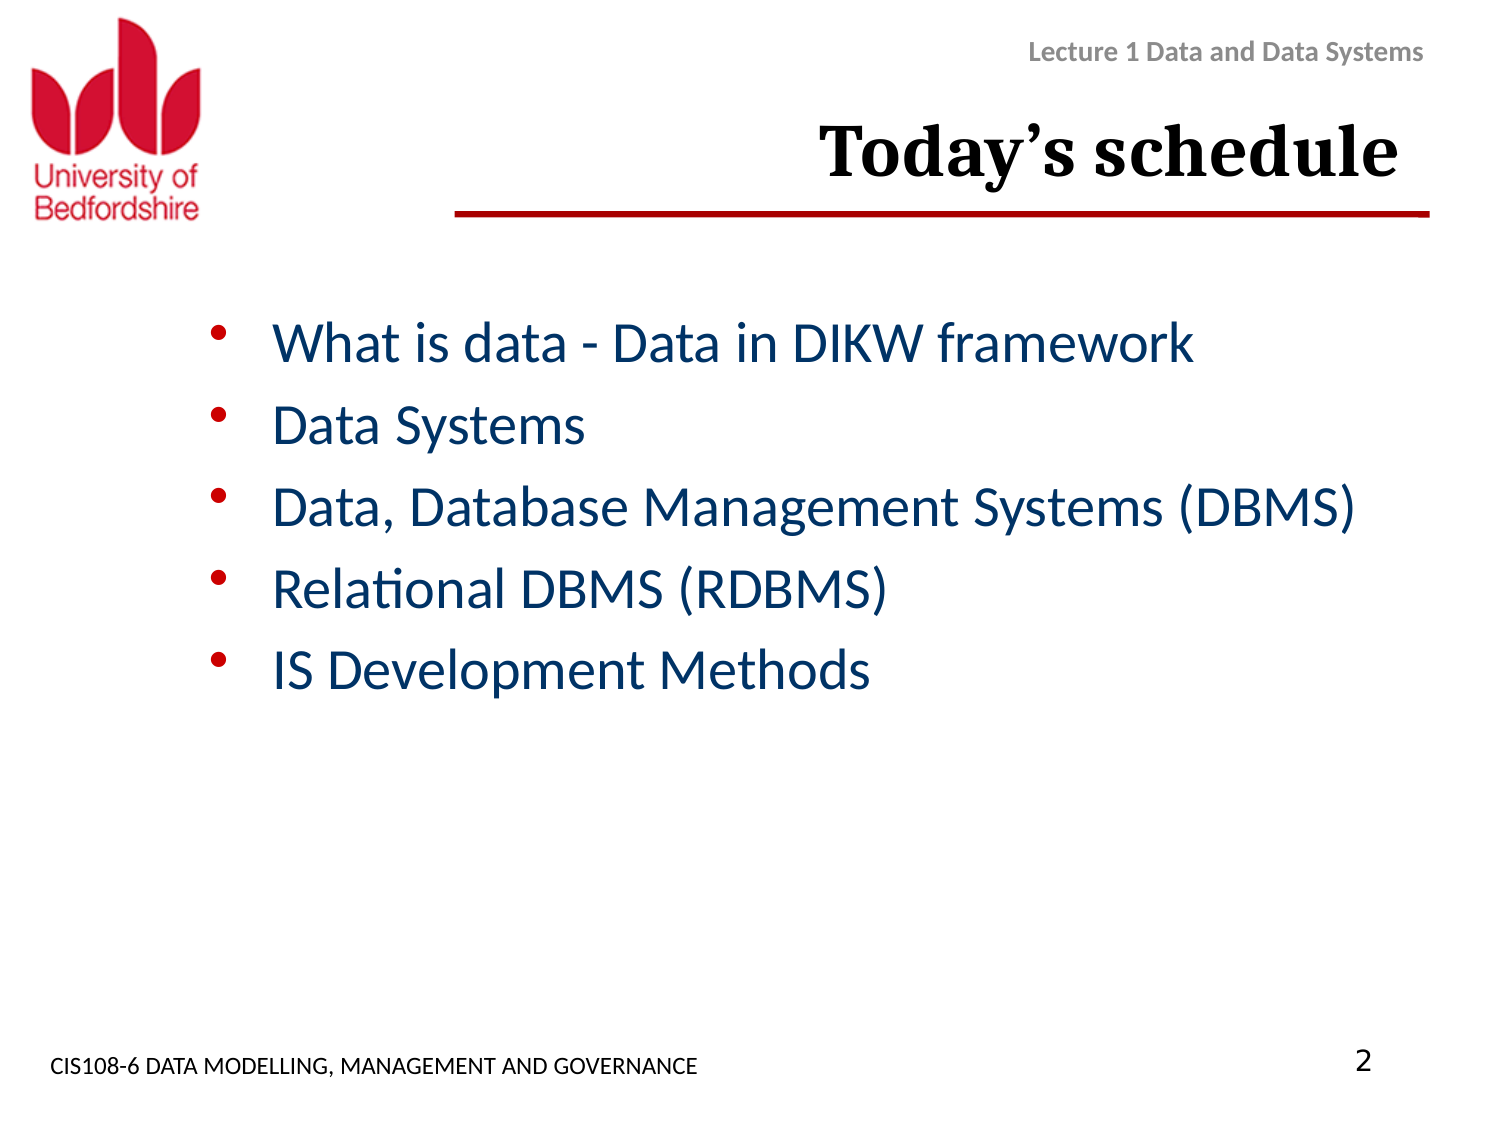

Lecture 1 Data and Data Systems
# Today’s schedule
What is data - Data in DIKW framework
Data Systems
Data, Database Management Systems (DBMS)
Relational DBMS (RDBMS)
IS Development Methods

CIS108-6 DATA MODELLING, MANAGEMENT AND GOVERNANCE